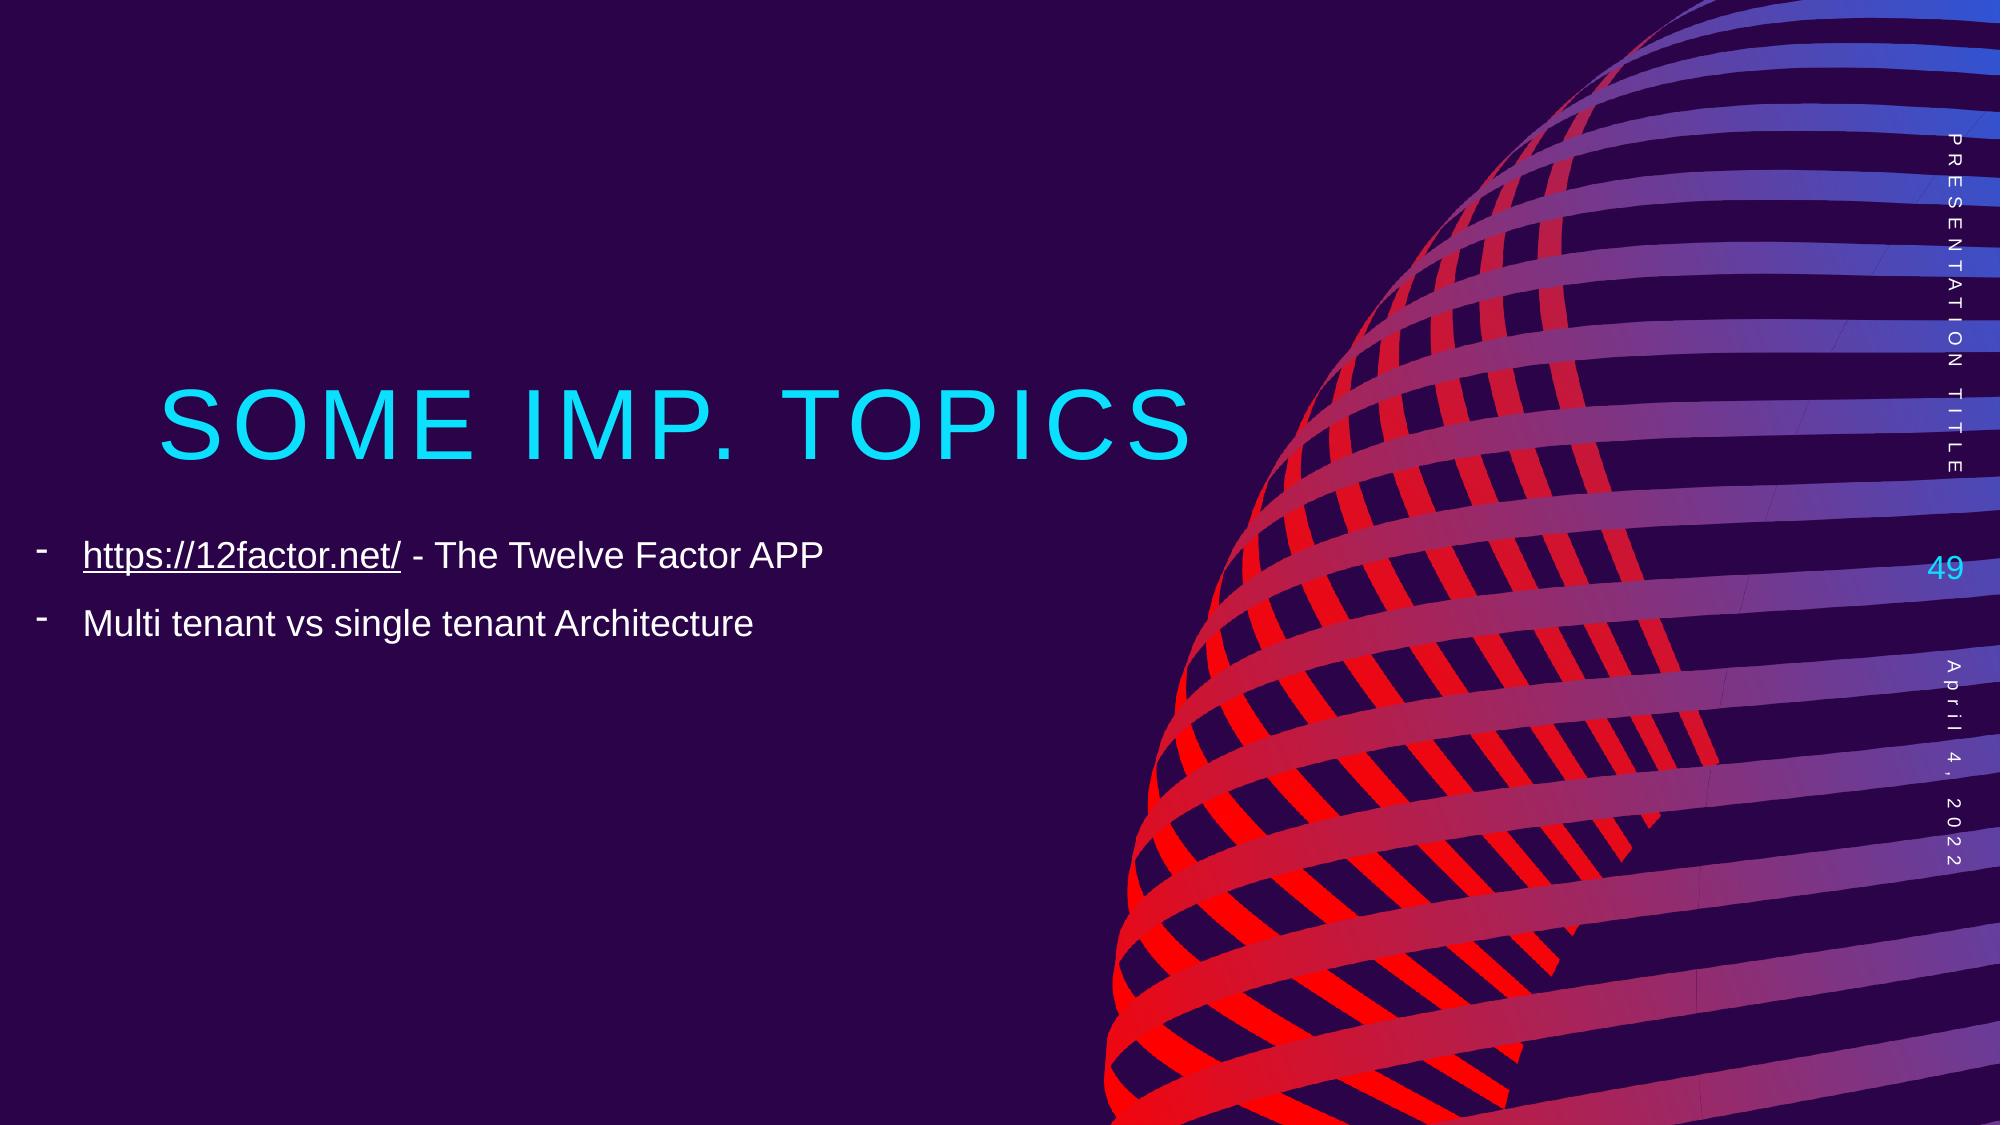

PRESENTATION TITLE
# Some Imp. Topics
https://12factor.net/ - The Twelve Factor APP
Multi tenant vs single tenant Architecture

49
April 4, 2022